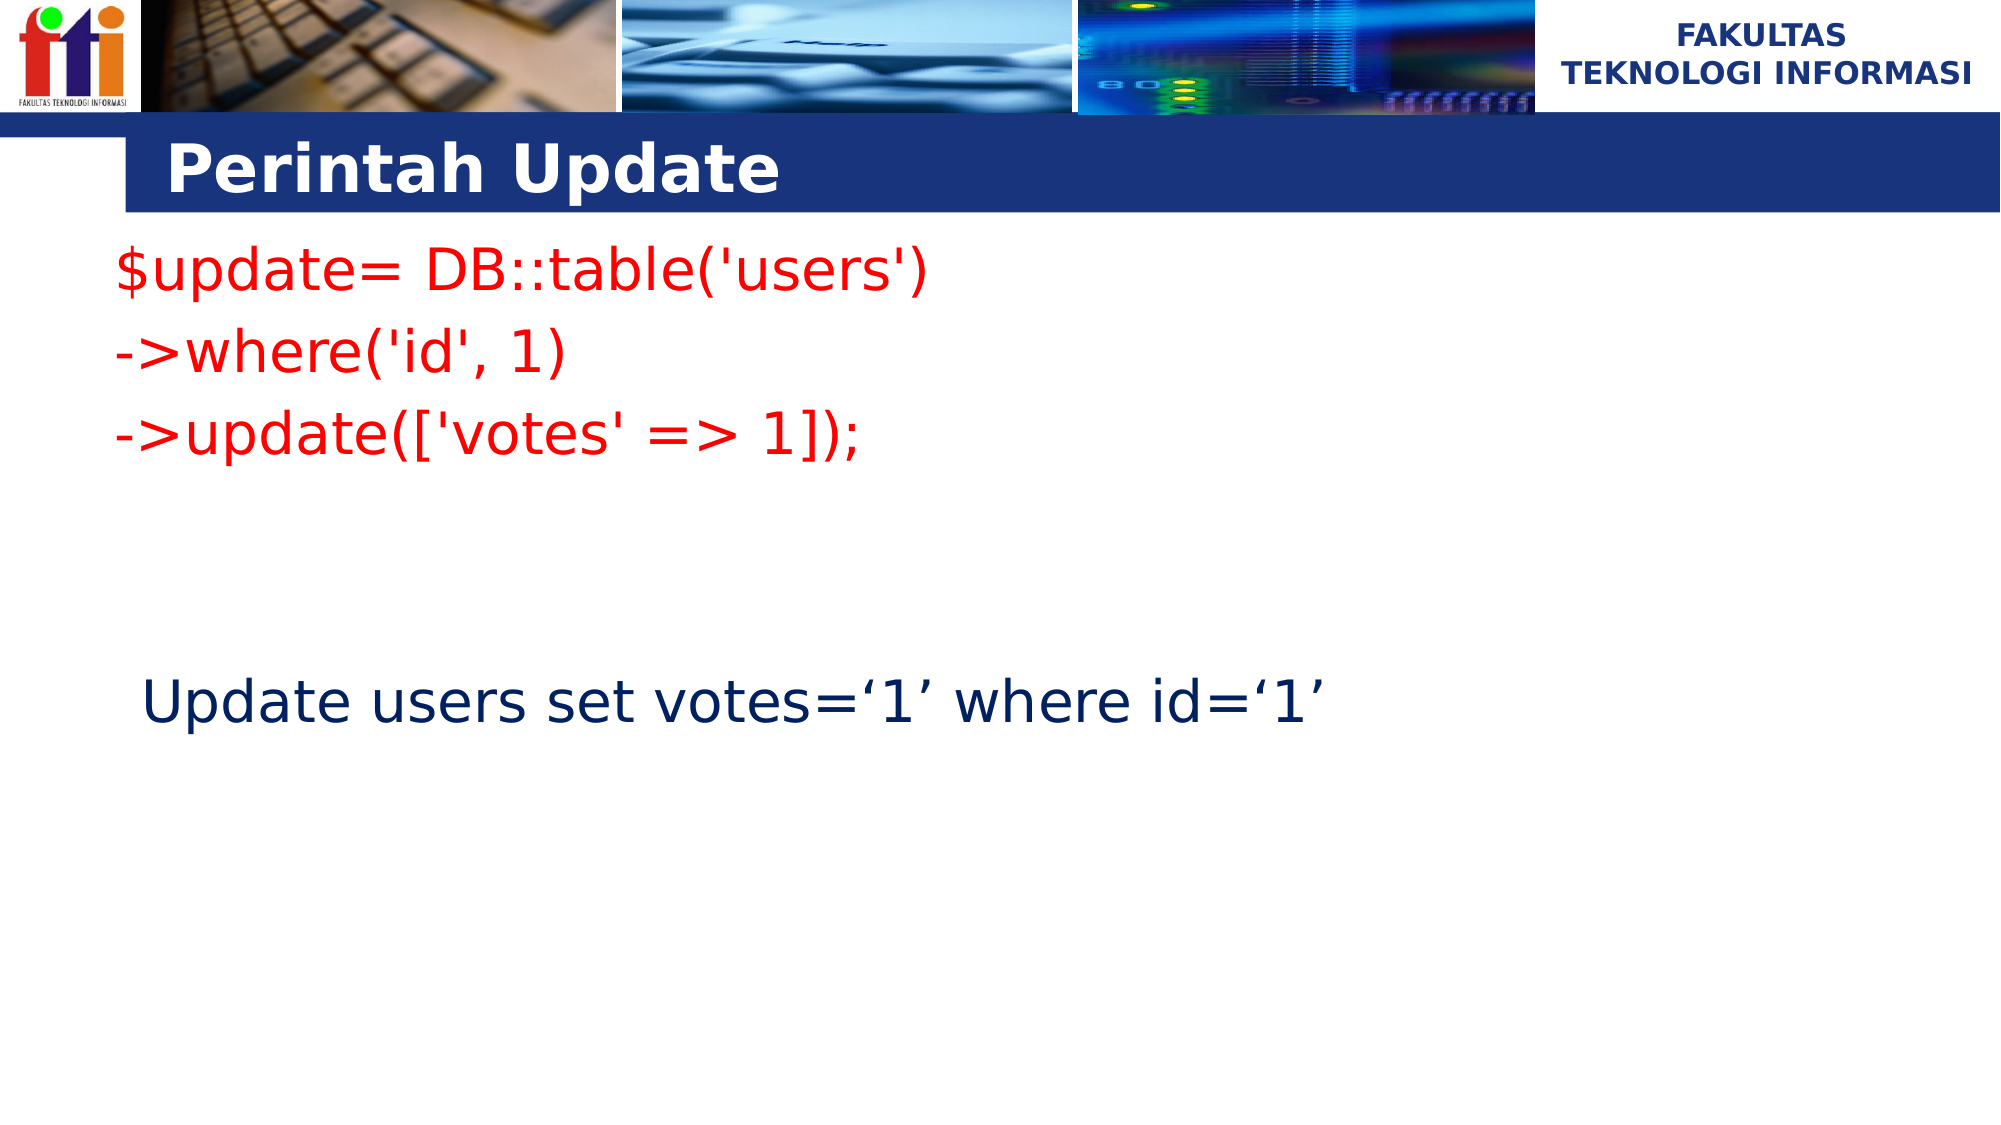

# Perintah Update
$update= DB::table('users')
->where('id', 1)
->update(['votes' => 1]);
Update users set votes=‘1’ where id=‘1’